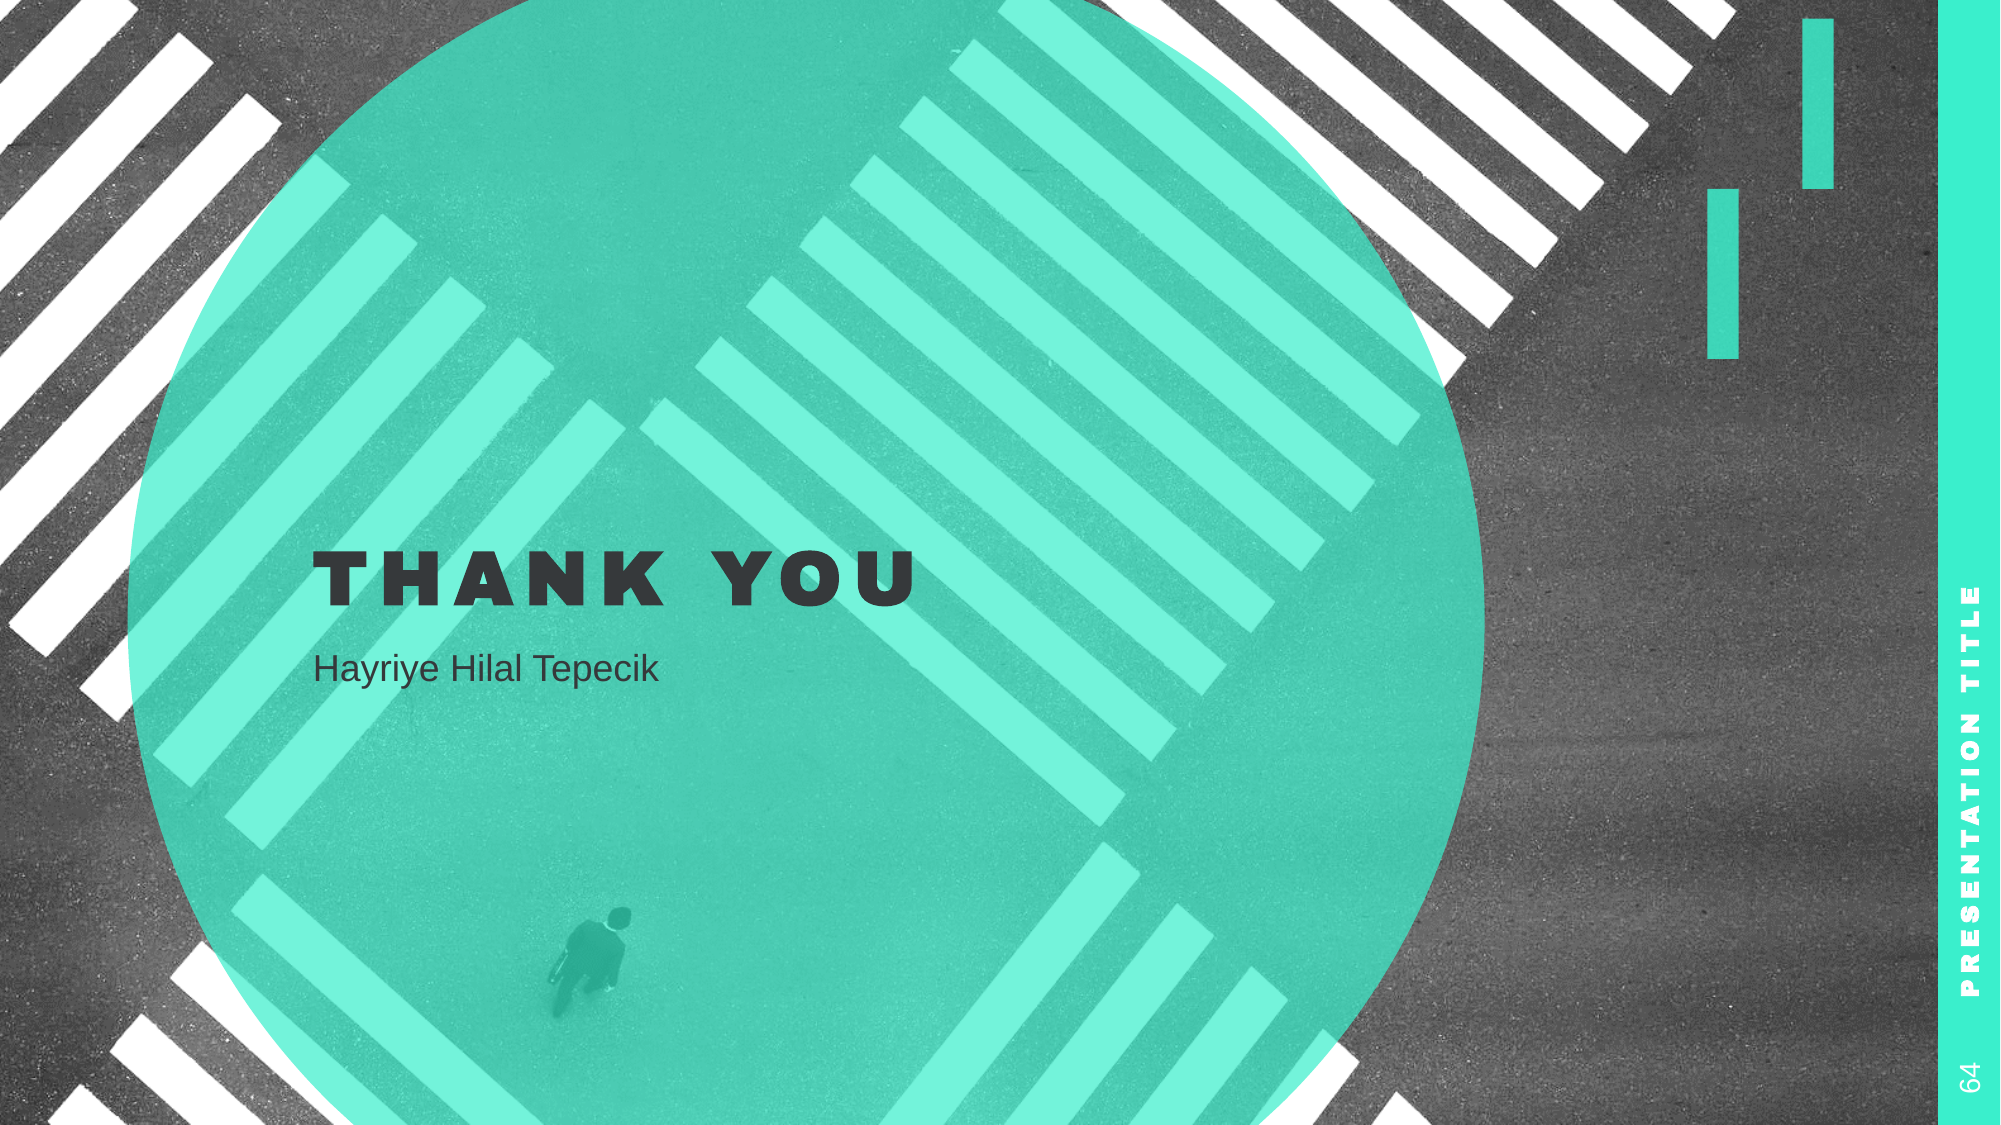

# THANK YOU
Presentation Title
Hayriye Hilal Tepecik

64